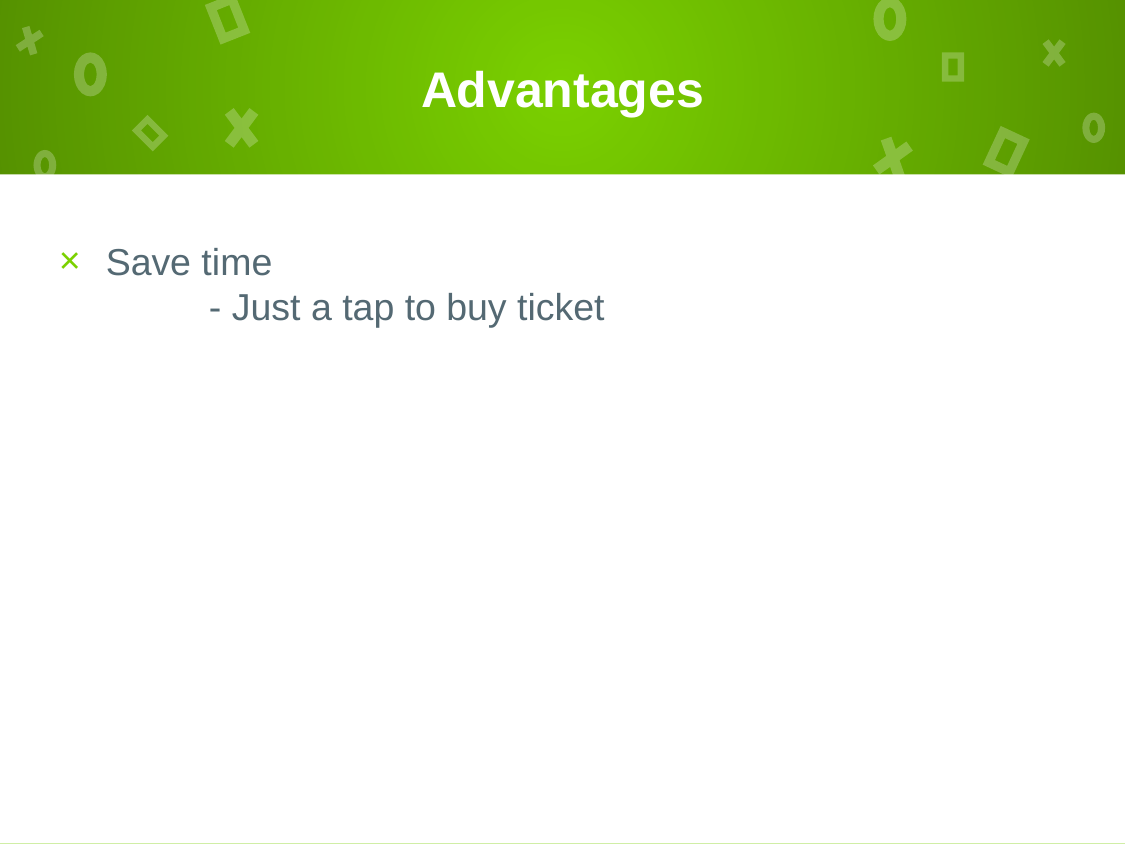

# Advantages
Save time
	- Just a tap to buy ticket